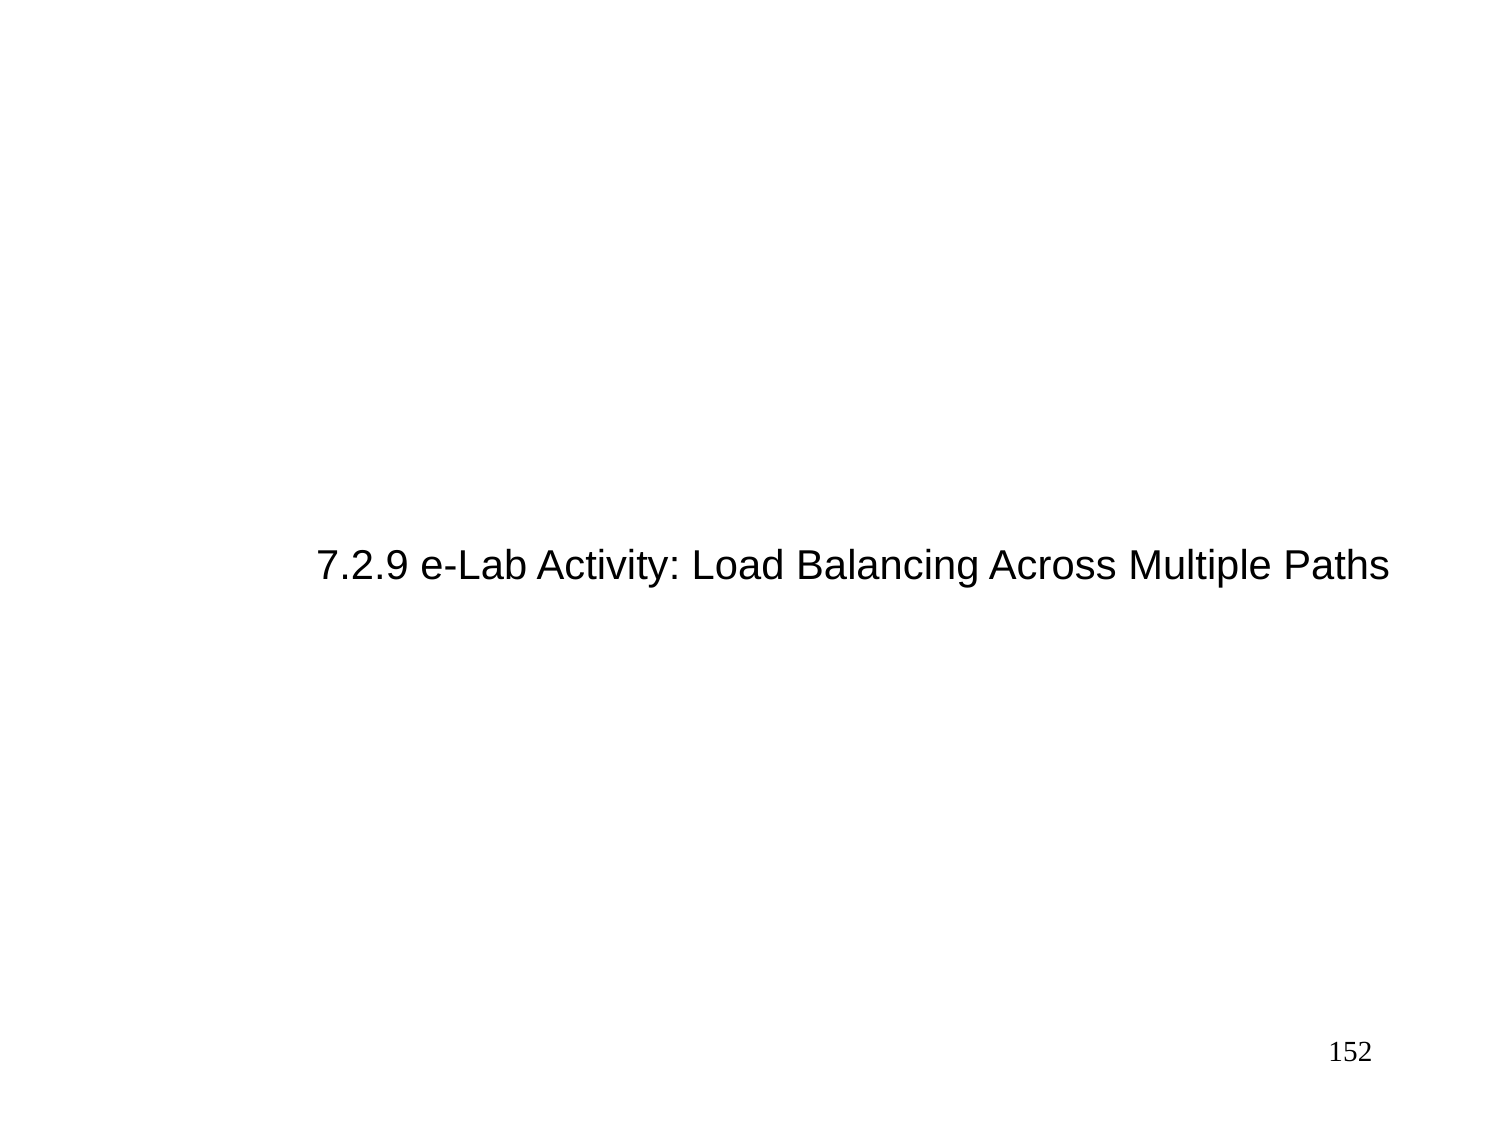

7.2.9 e-Lab Activity: Load Balancing Across Multiple Paths
152